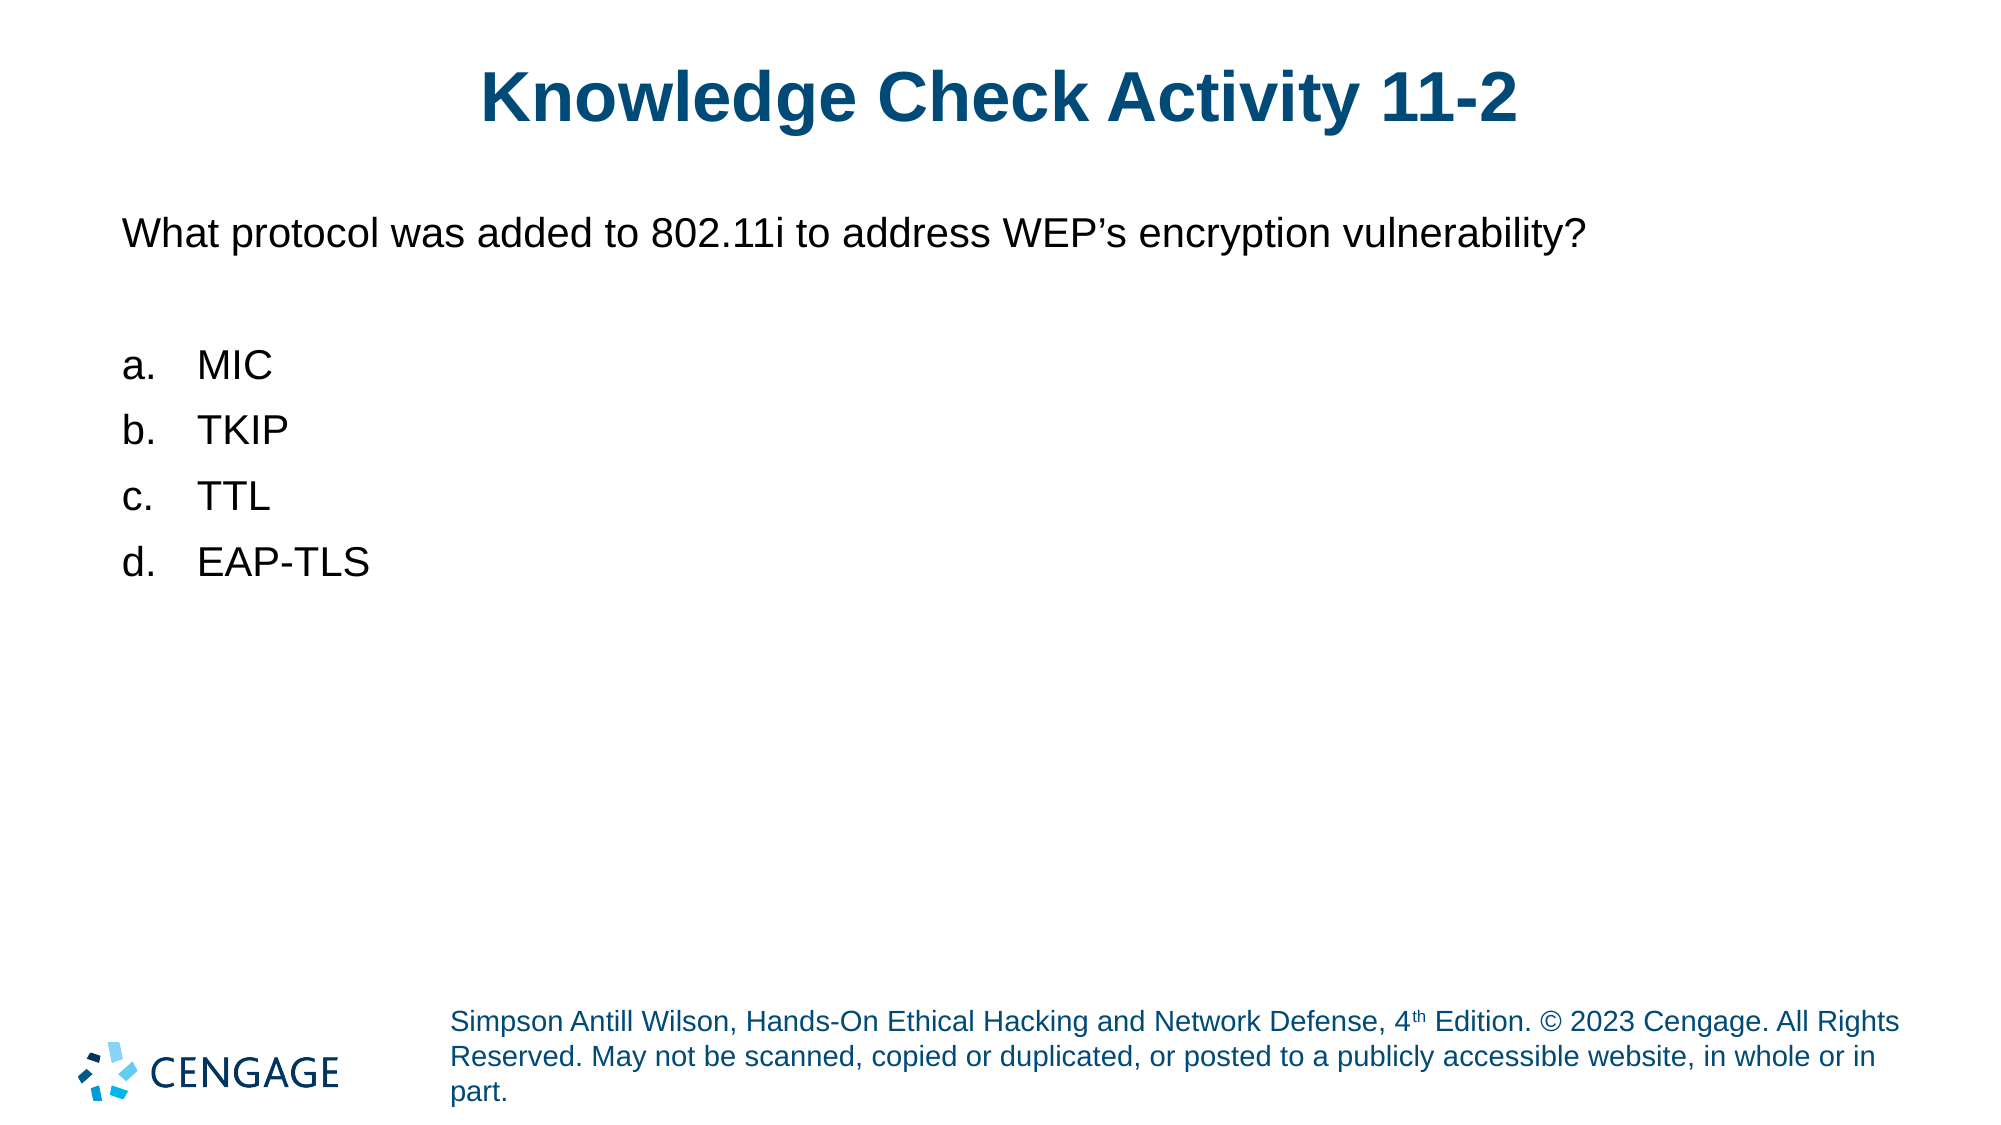

# Knowledge Check Activity 11-2
What protocol was added to 802.11i to address WEP’s encryption vulnerability?

MIC
TKIP
TTL
EAP-TLS